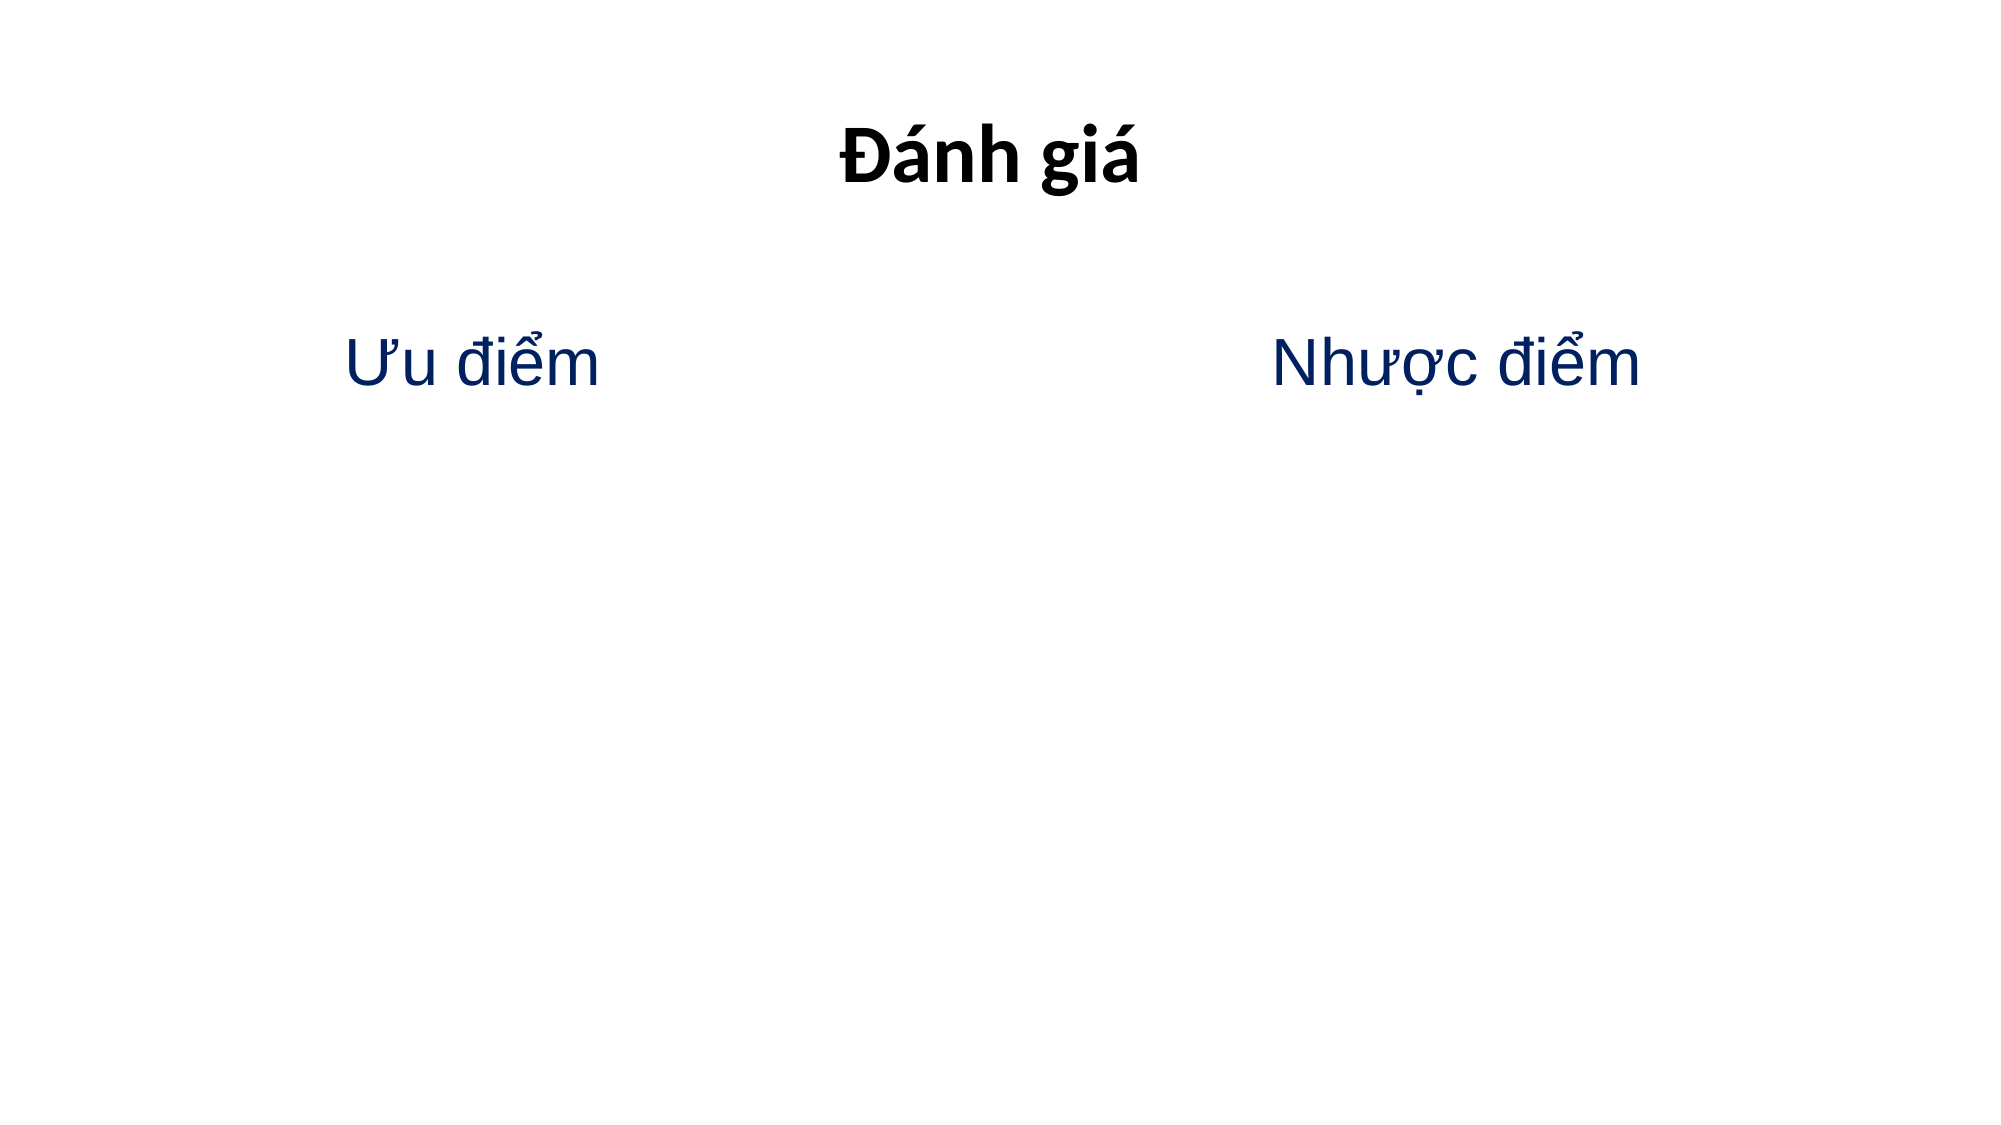

# Đánh giá
Ưu điểm
Nhược điểm